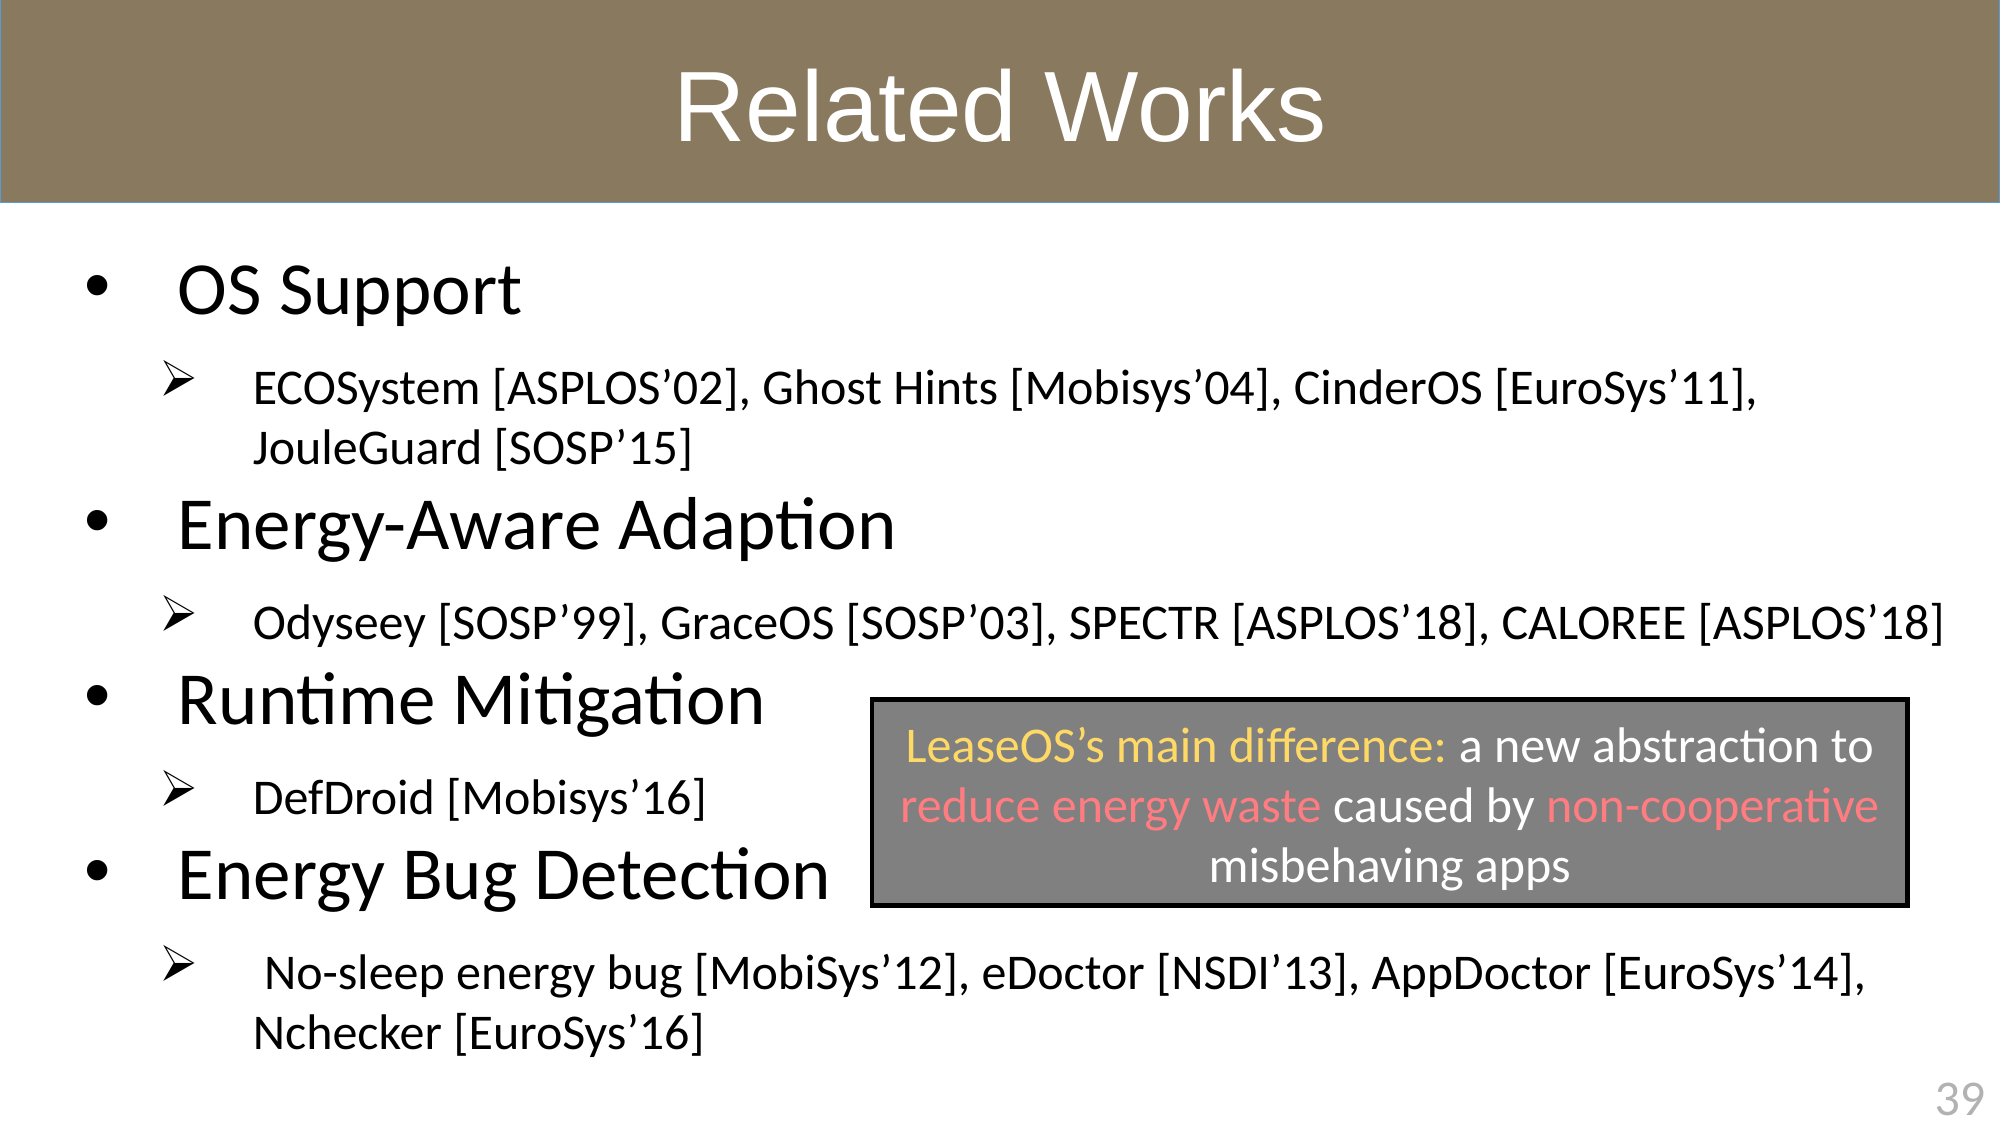

Related Works
OS Support
ECOSystem [ASPLOS’02], Ghost Hints [Mobisys’04], CinderOS [EuroSys’11], JouleGuard [SOSP’15]
Energy-Aware Adaption
Odyseey [SOSP’99], GraceOS [SOSP’03], SPECTR [ASPLOS’18], CALOREE [ASPLOS’18]
Runtime Mitigation
DefDroid [Mobisys’16]
Energy Bug Detection
 No-sleep energy bug [MobiSys’12], eDoctor [NSDI’13], AppDoctor [EuroSys’14], Nchecker [EuroSys’16]

LeaseOS’s main difference: a new abstraction to reduce energy waste caused by non-cooperative misbehaving apps
39